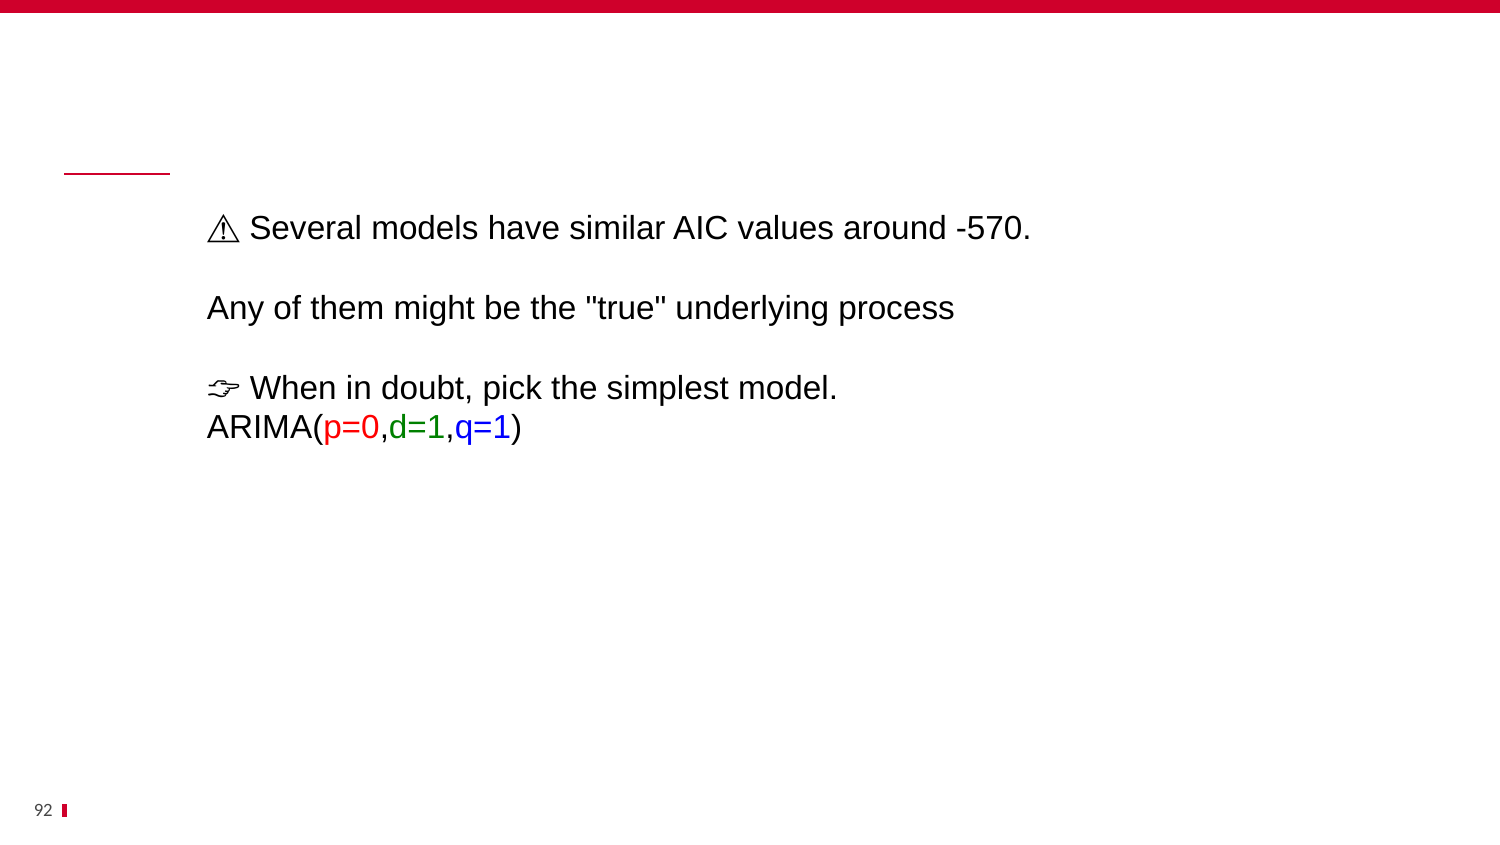

Bénéfices

	⚠️ Several models have similar AIC values around -570.

	Any of them might be the "true" underlying process

	👉 When in doubt, pick the simplest model.
	ARIMA(p=0,d=1,q=1)

92